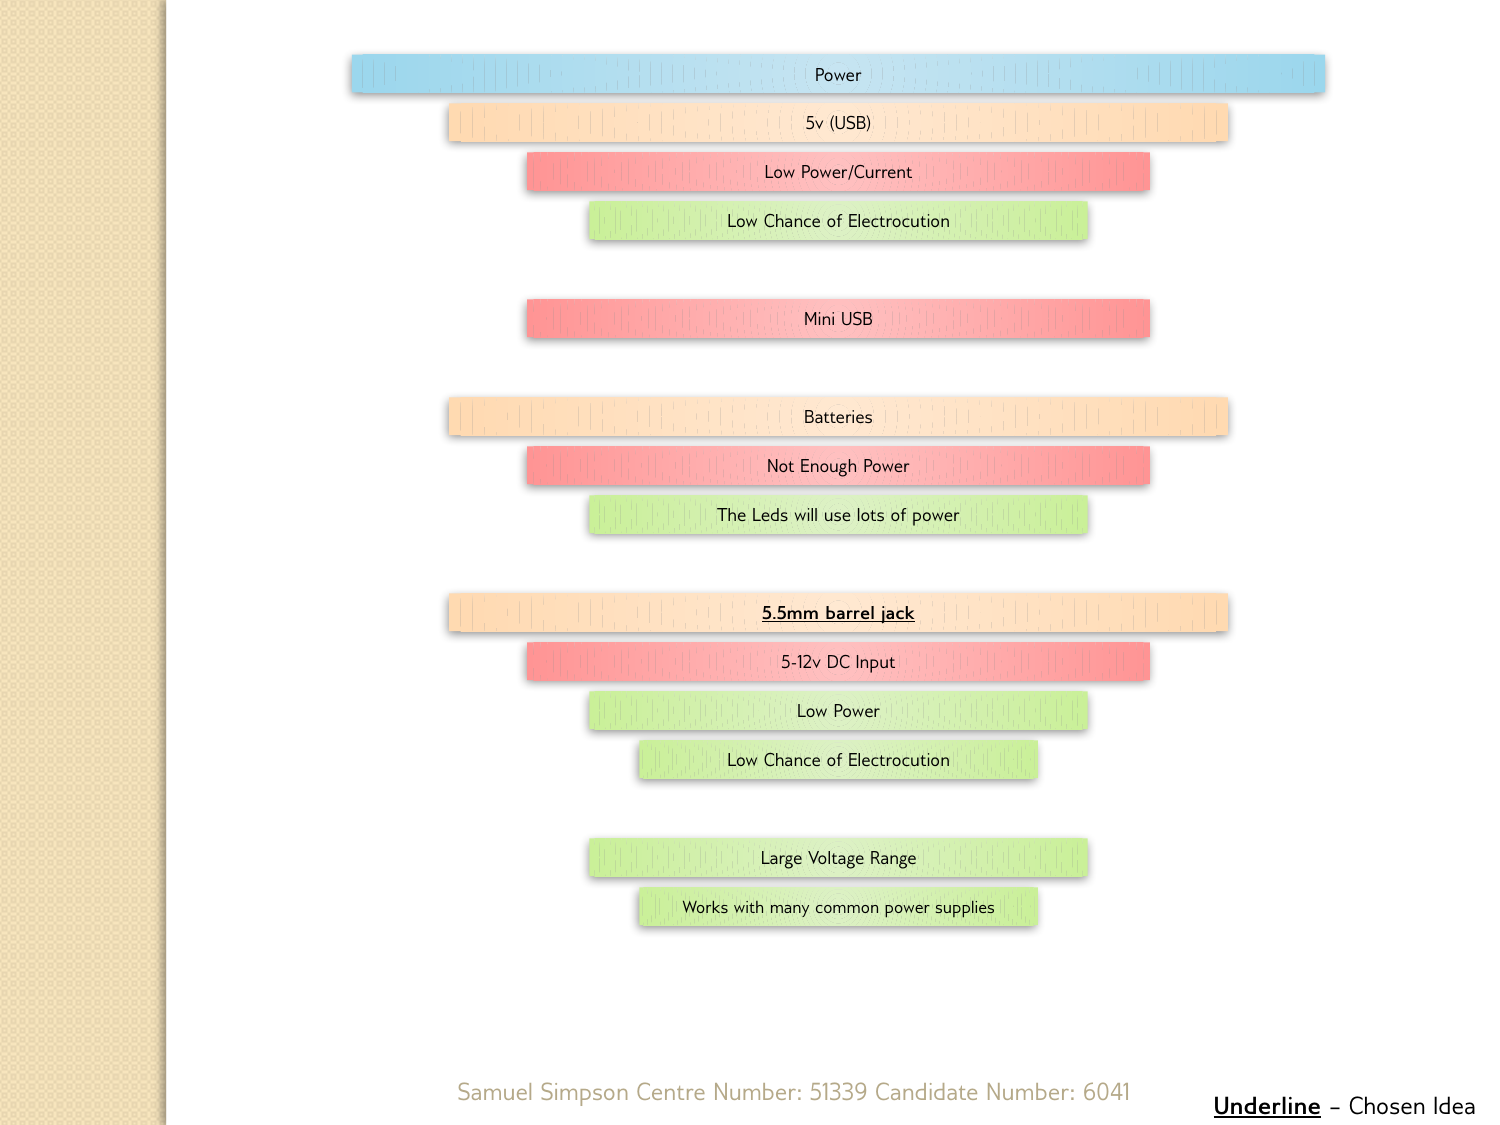

Power
5v (USB)
Low Power/Current
Low Chance of Electrocution
Batteries
Not Enough Power
The Leds will use lots of power
5.5mm barrel jack
5-12v DC Input
Low Power
Low Chance of Electrocution
Large Voltage Range
Mini USB
Works with many common power supplies
Samuel Simpson Centre Number: 51339 Candidate Number: 6041
Underline – Chosen Idea